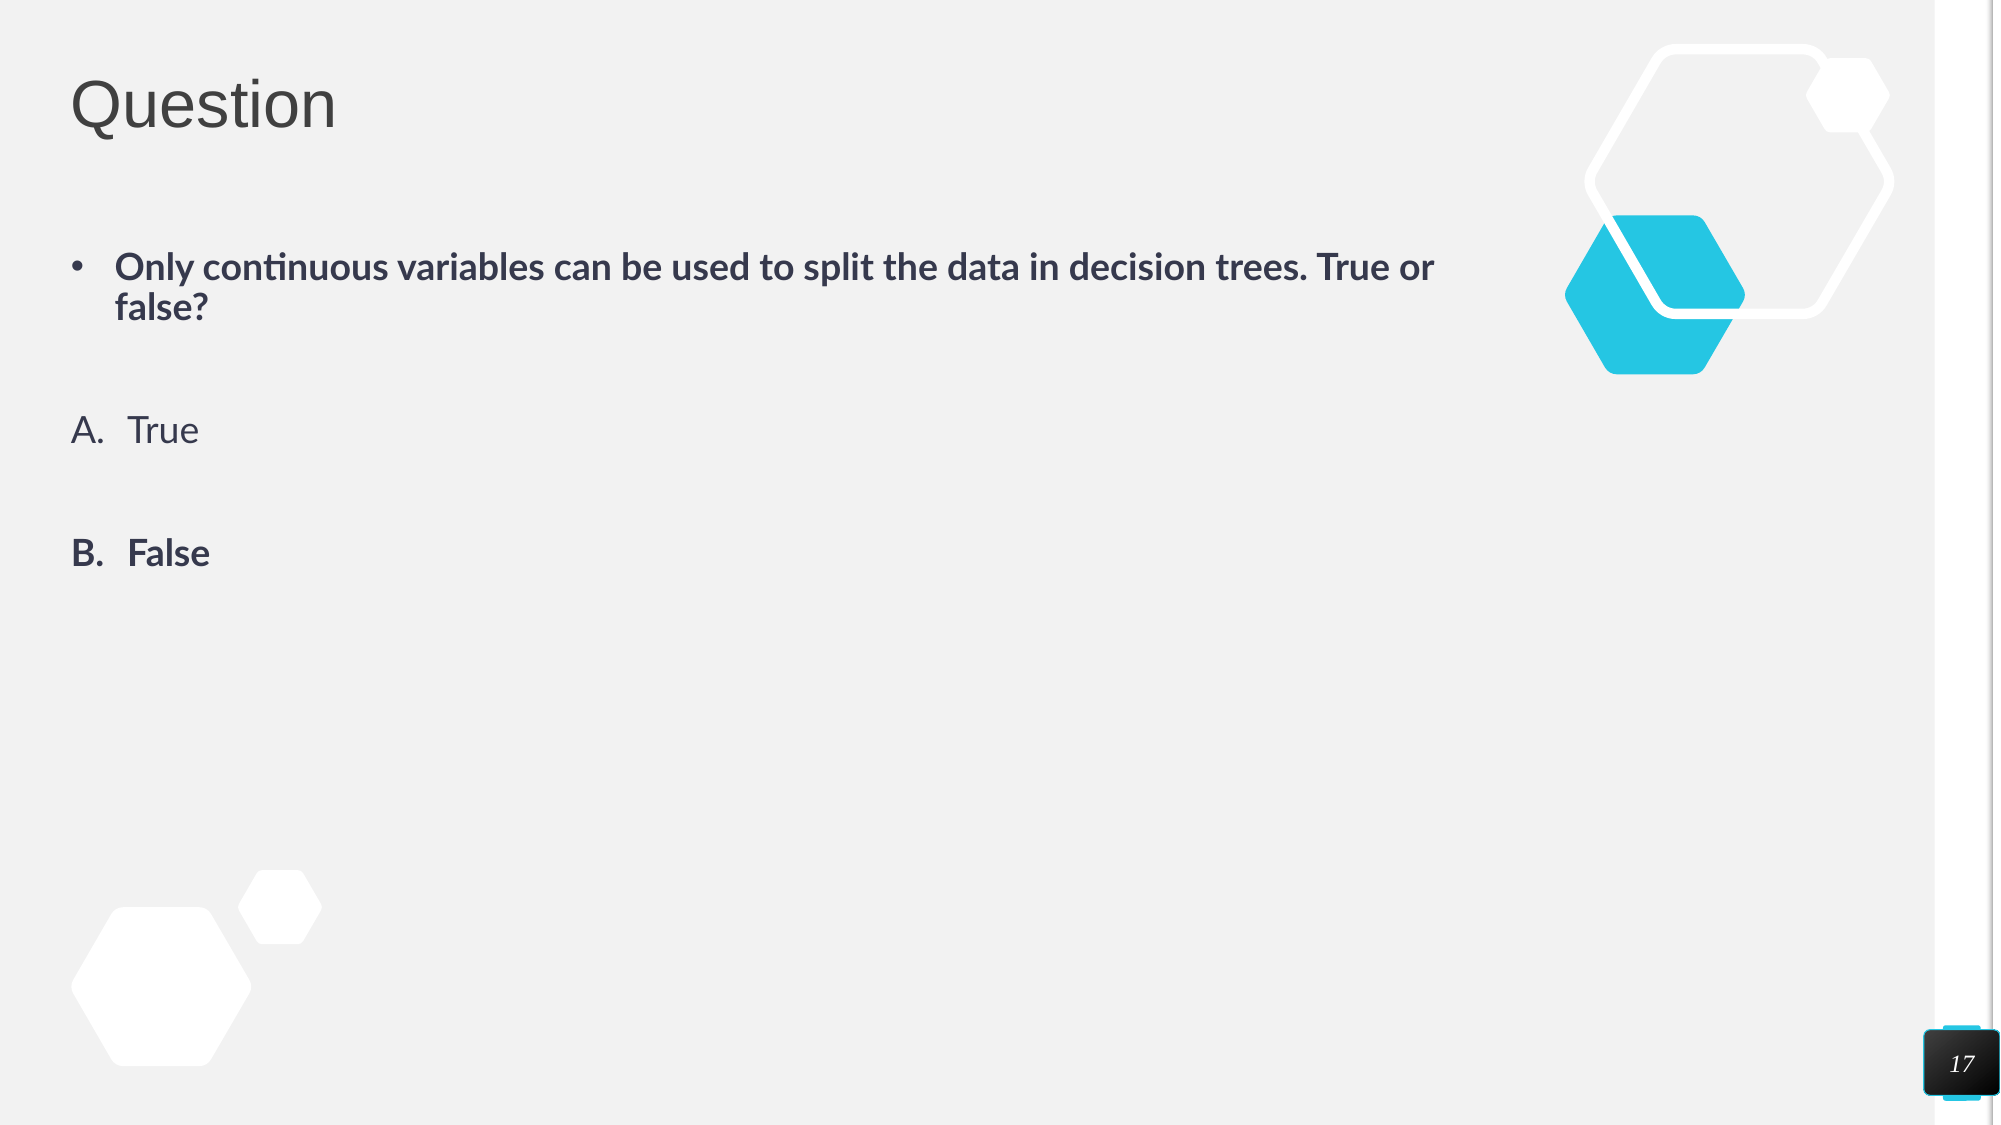

# Question
Only continuous variables can be used to split the data in decision trees. True or false?

True

False
17